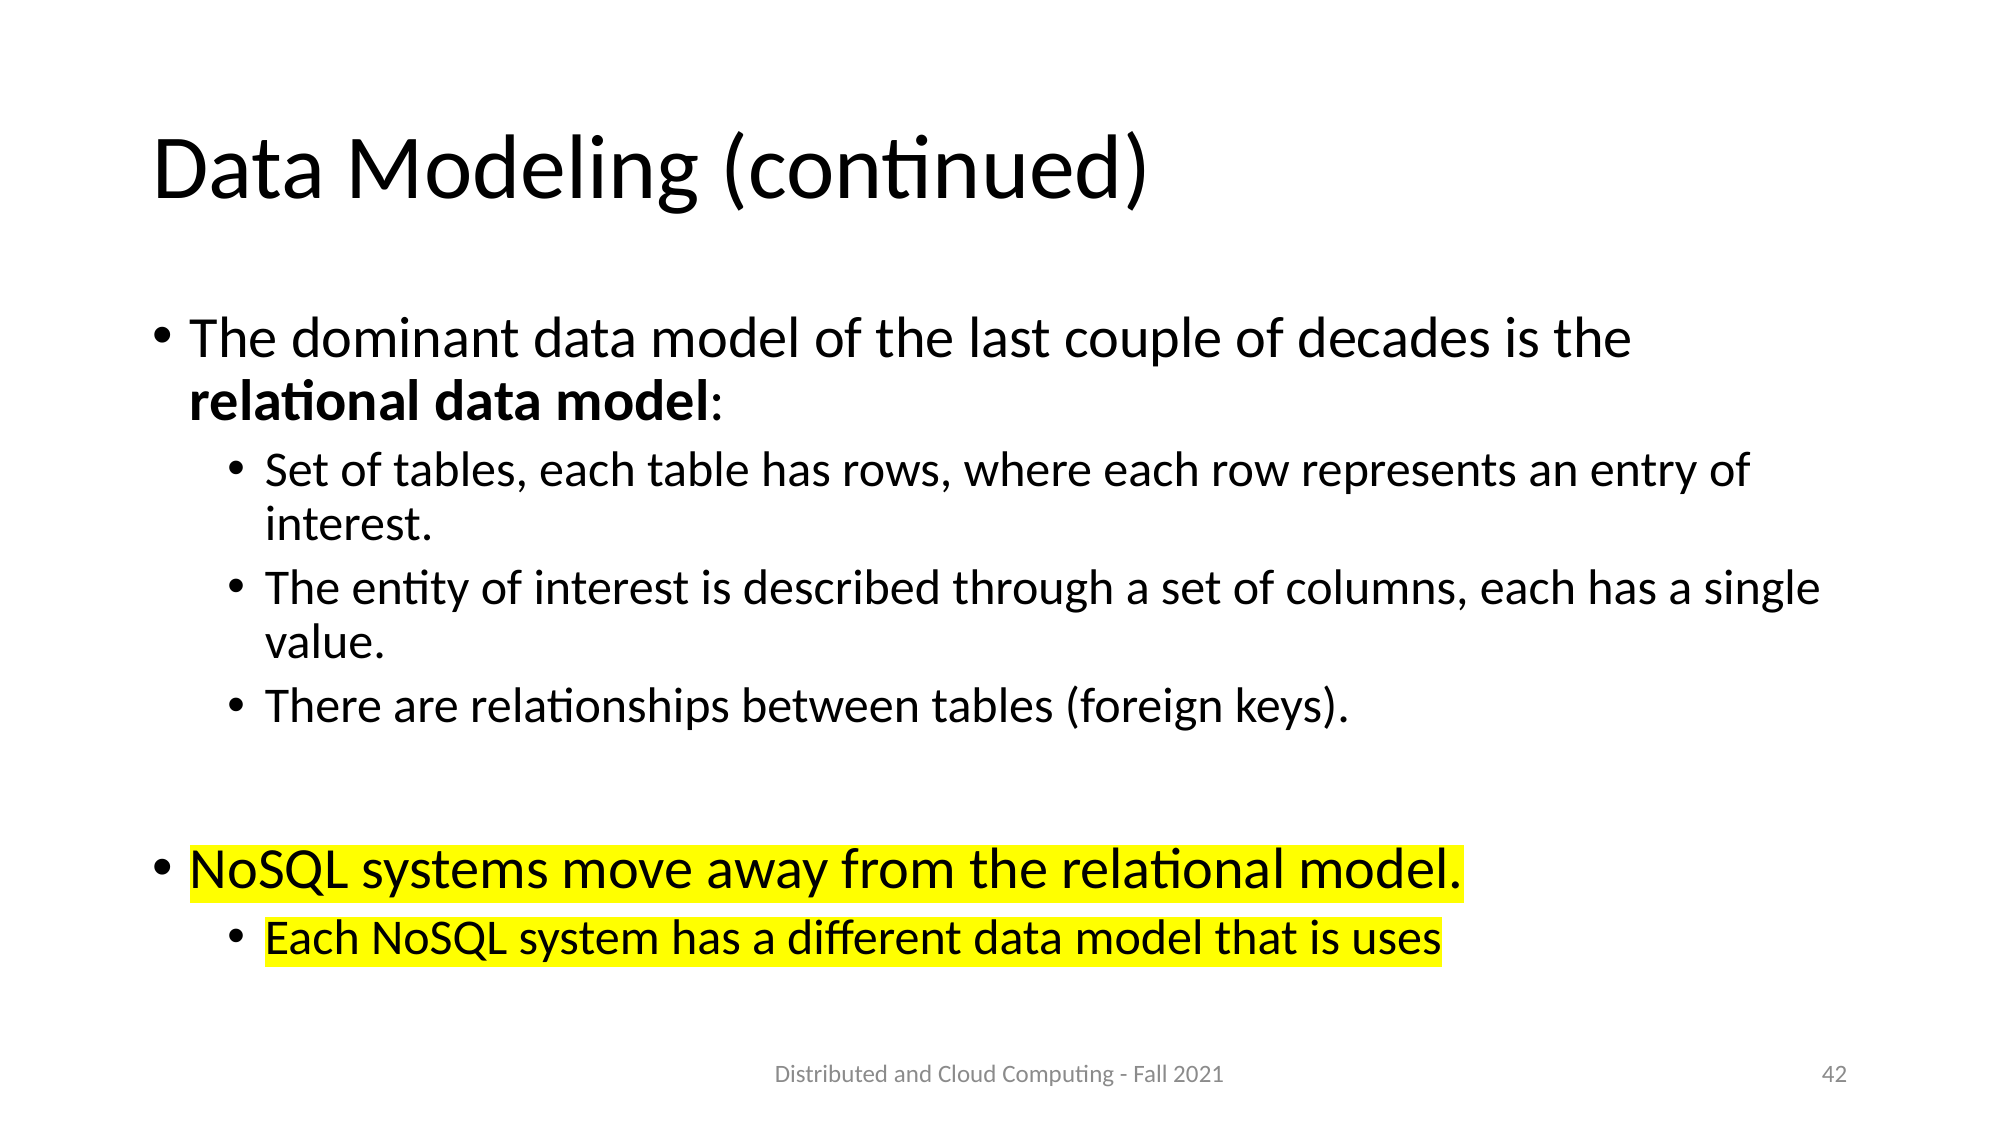

# Data Modeling (continued)
The dominant data model of the last couple of decades is the relational data model:
Set of tables, each table has rows, where each row represents an entry of interest.
The entity of interest is described through a set of columns, each has a single value.
There are relationships between tables (foreign keys).

NoSQL systems move away from the relational model.
Each NoSQL system has a different data model that is uses
Distributed and Cloud Computing - Fall 2021
42